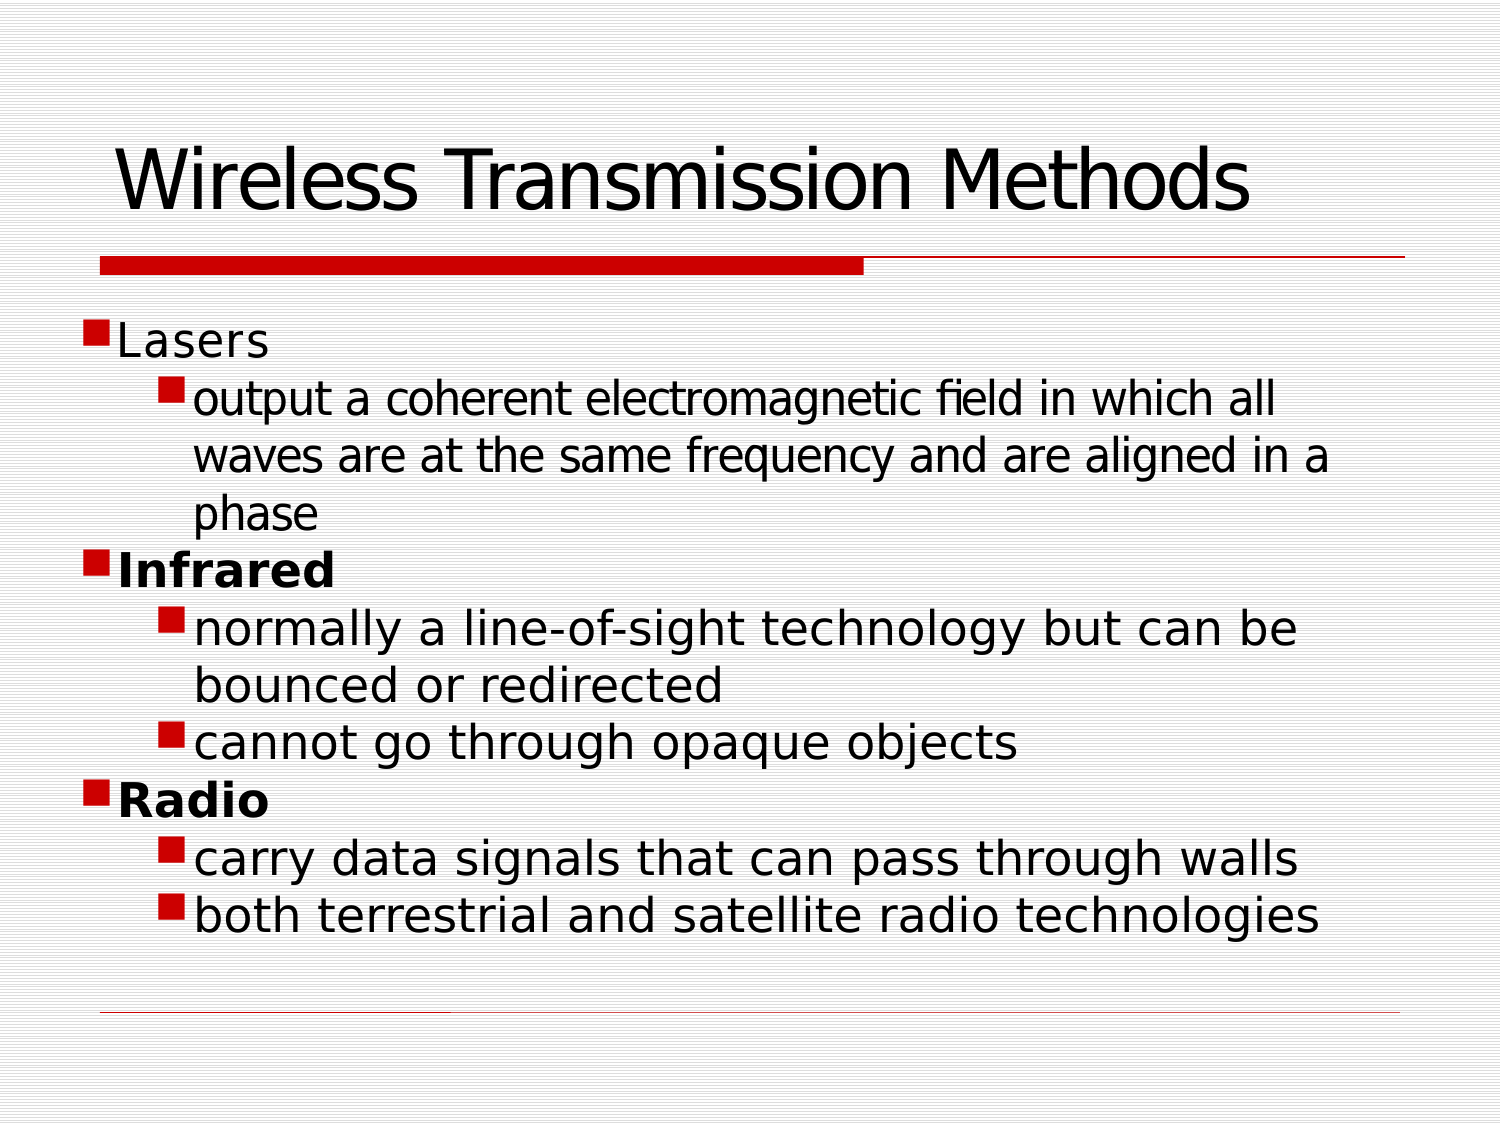

Wireless Transmission Methods
Lasers
output a coherent electromagnetic field in which all waves are at the same frequency and are aligned in a phase
Infrared
normally a line-of-sight technology but can be bounced or redirected
cannot go through opaque objects
Radio
carry data signals that can pass through walls
both terrestrial and satellite radio technologies